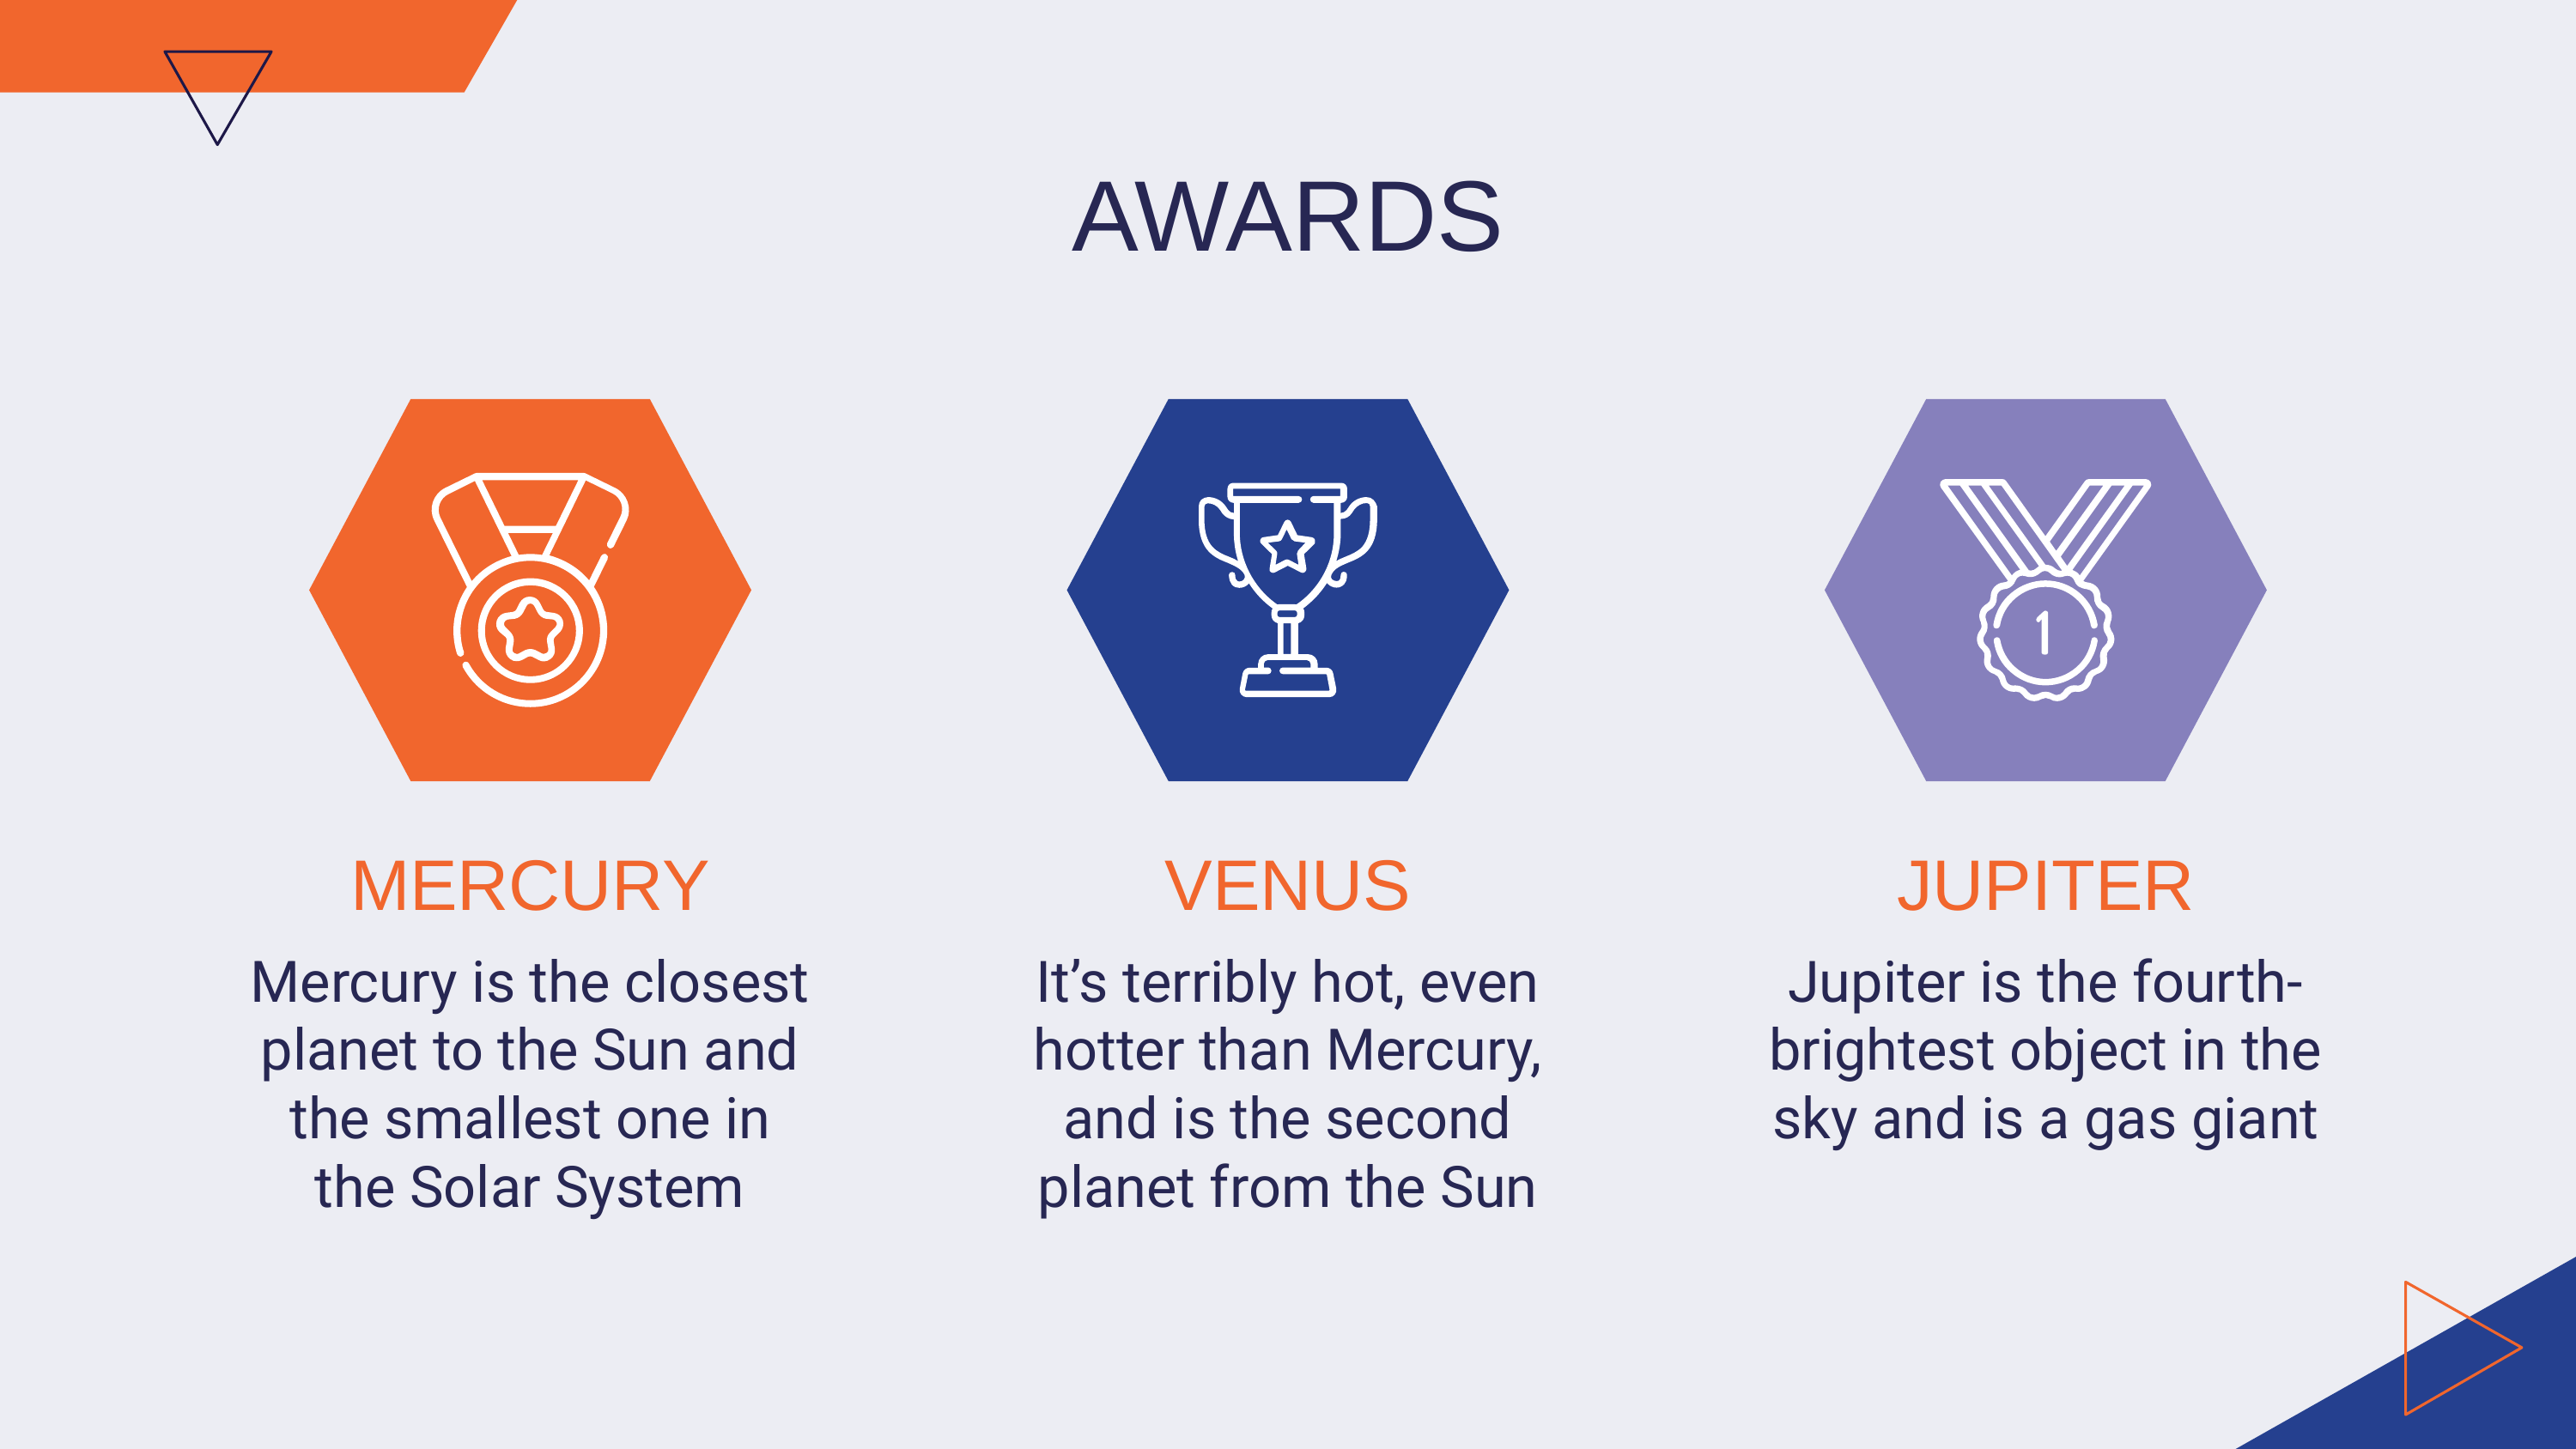

AWARDS

# MERCURY
VENUS
JUPITER
Mercury is the closest planet to the Sun and the smallest one in the Solar System
It’s terribly hot, even hotter than Mercury, and is the second planet from the Sun
Jupiter is the fourth-brightest object in the sky and is a gas giant